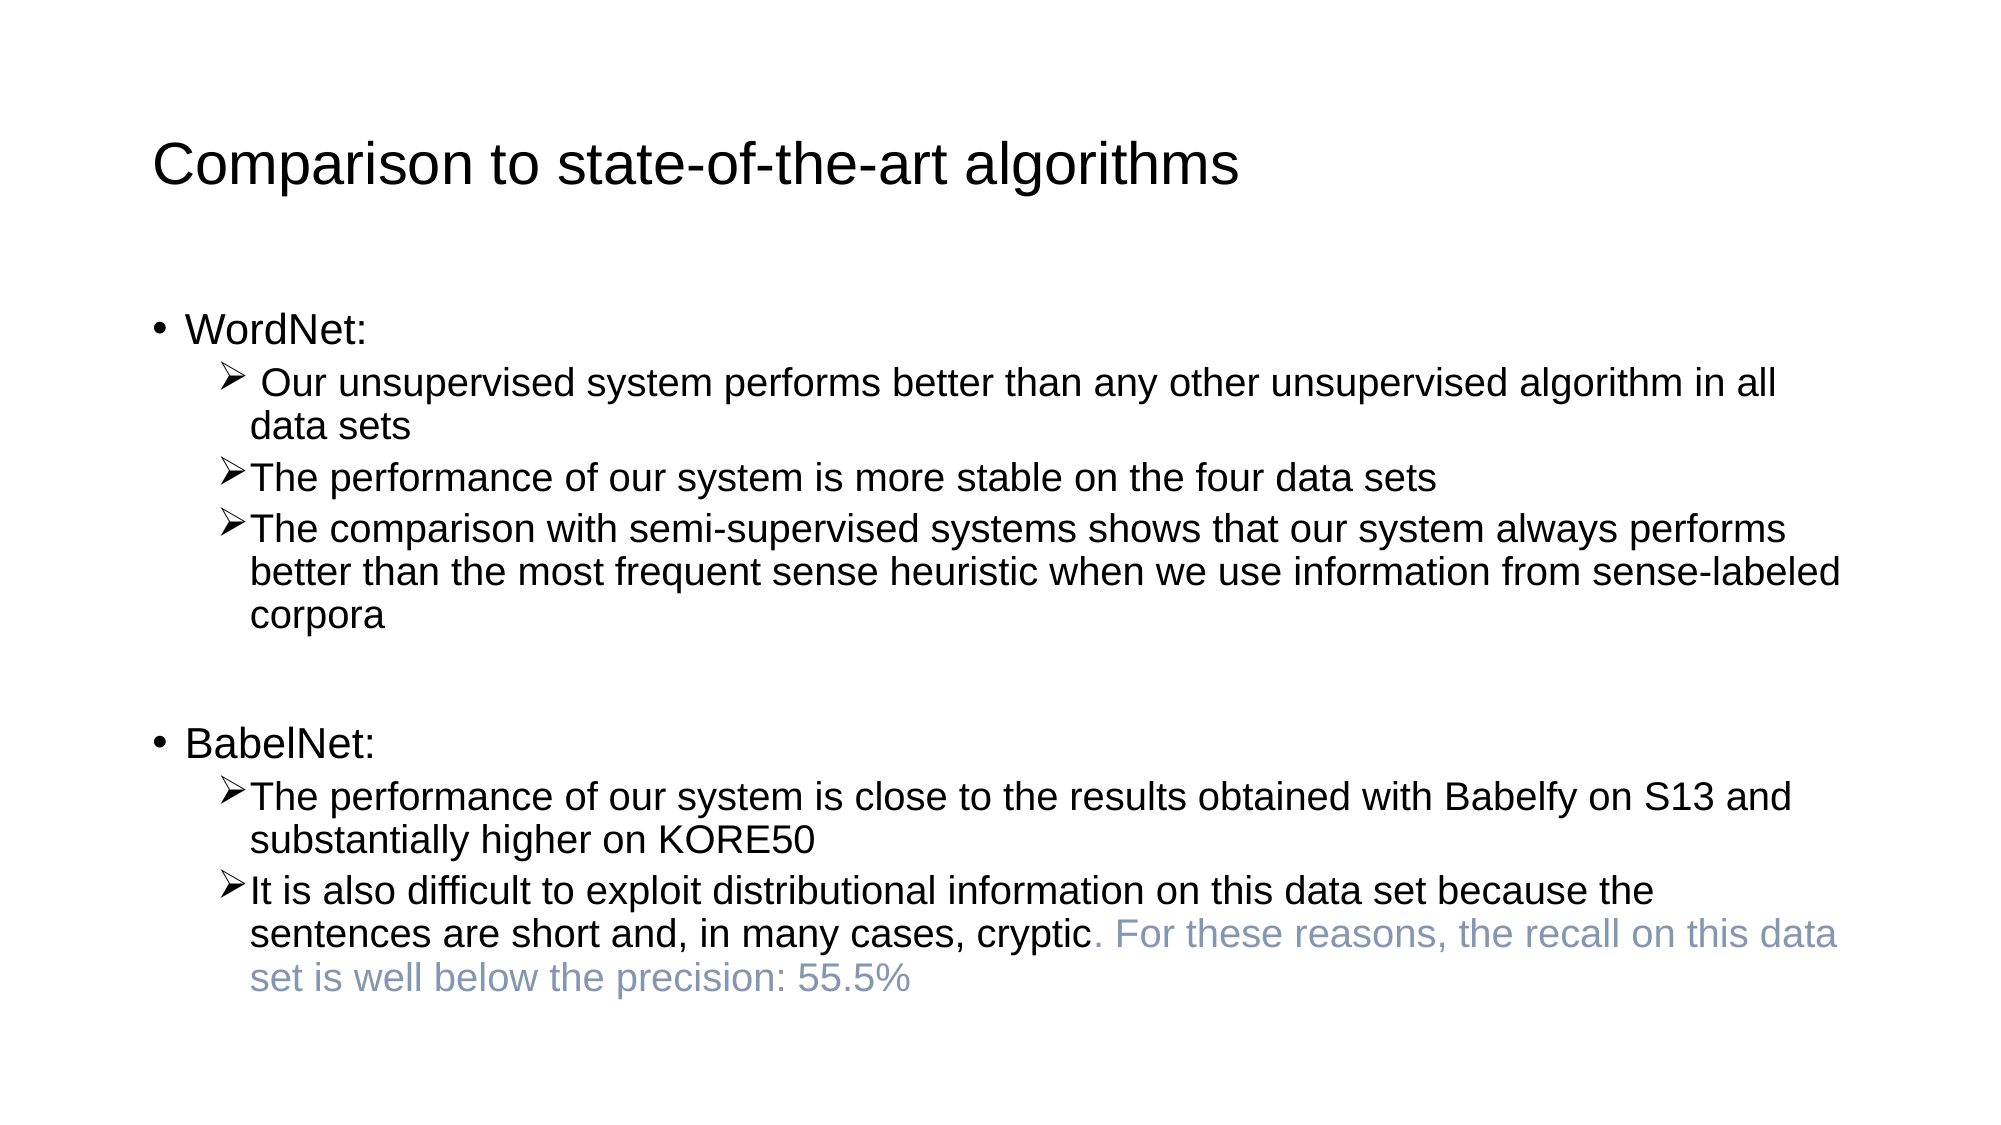

# Comparison to state-of-the-art algorithms
WordNet:
 Our unsupervised system performs better than any other unsupervised algorithm in all data sets
The performance of our system is more stable on the four data sets
The comparison with semi-supervised systems shows that our system always performs better than the most frequent sense heuristic when we use information from sense-labeled corpora

BabelNet:
The performance of our system is close to the results obtained with Babelfy on S13 and substantially higher on KORE50
It is also difficult to exploit distributional information on this data set because the sentences are short and, in many cases, cryptic. For these reasons, the recall on this data set is well below the precision: 55.5%